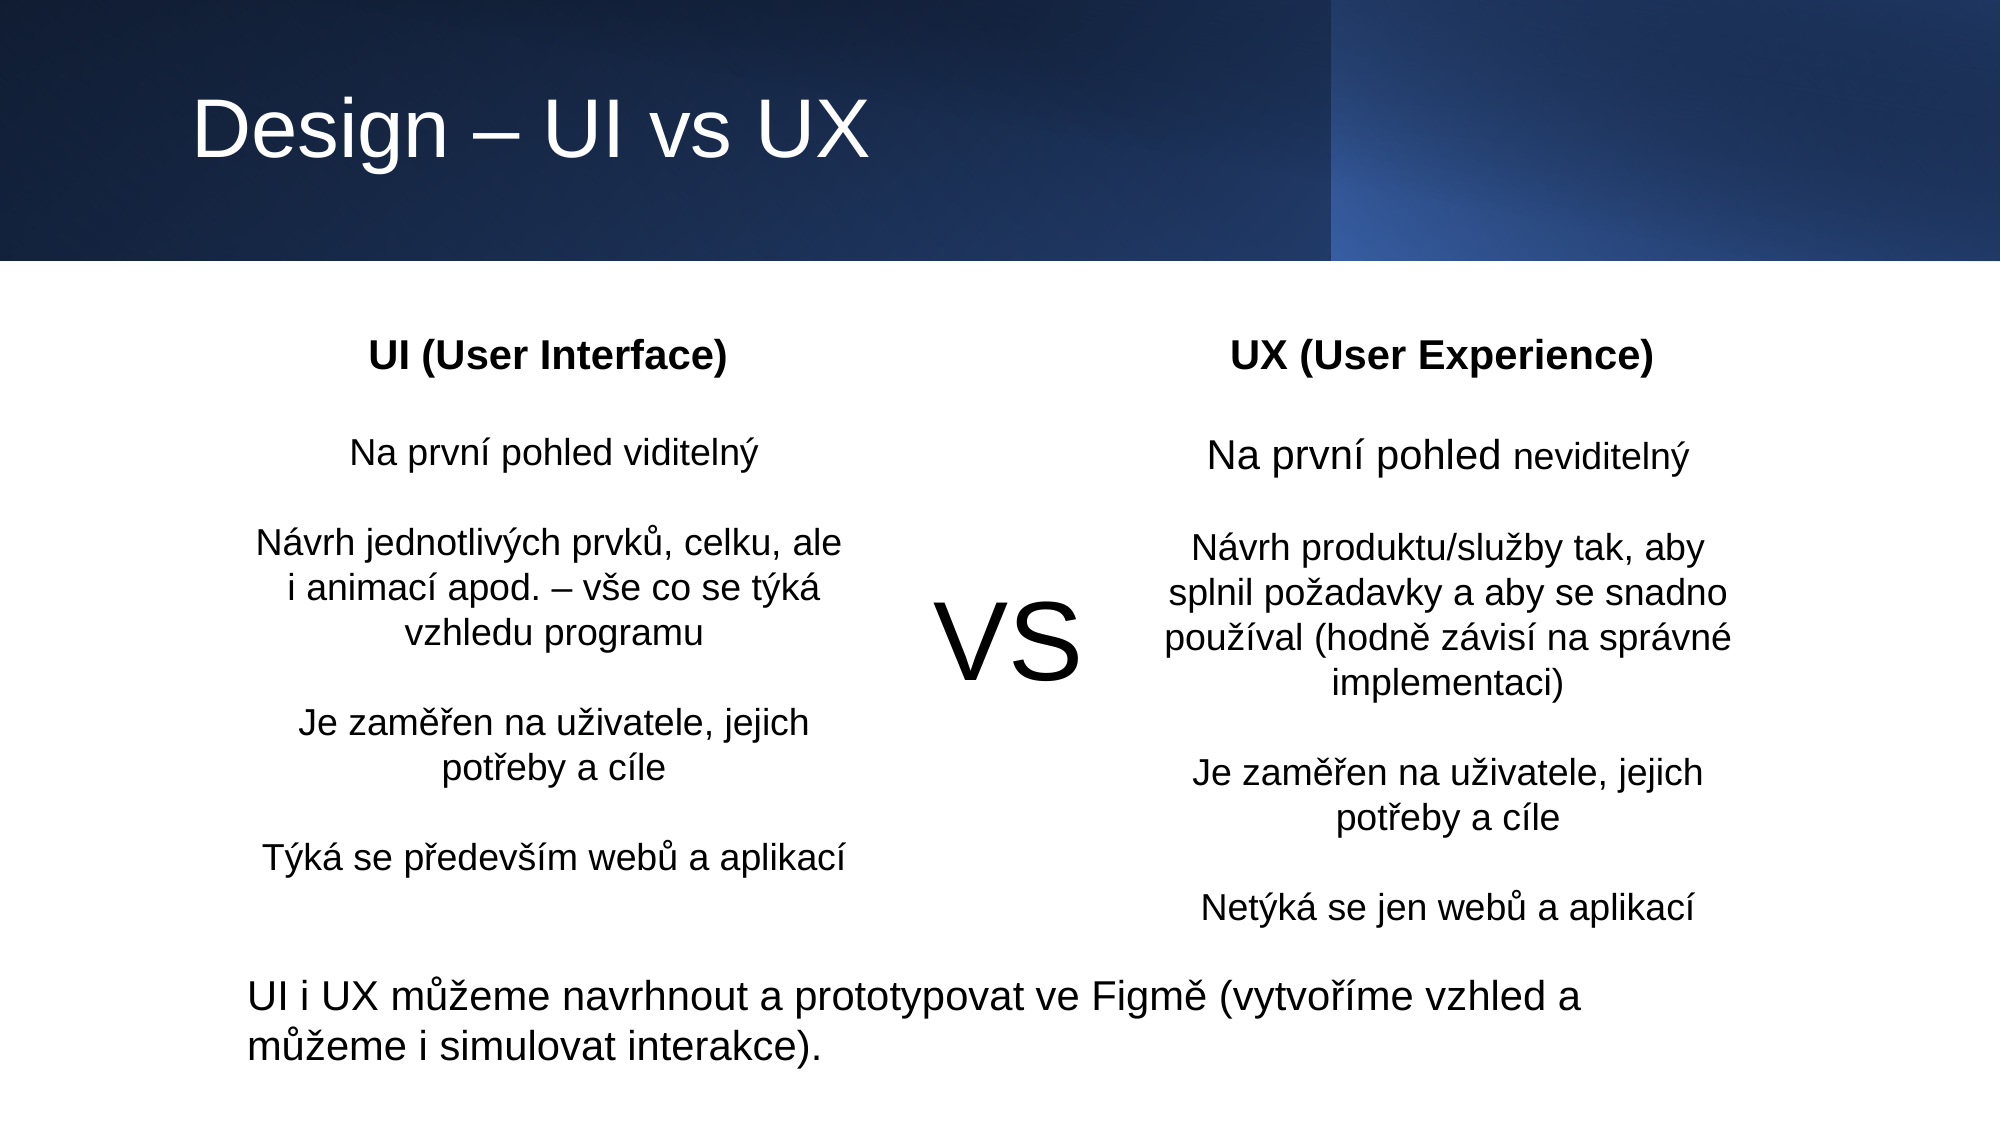

# Design – UI vs UX
UI (User Interface)

Na první pohled viditelný

Návrh jednotlivých prvků, celku, ale  i animací apod. – vše co se týká vzhledu programu
Je zaměřen na uživatele, jejich potřeby a cíle
Týká se především webů a aplikací
UX (User Experience)

Na první pohled neviditelný

Návrh produktu/služby tak, aby splnil požadavky a aby se snadno používal (hodně závisí na správné implementaci)
Je zaměřen na uživatele, jejich potřeby a cíle
Netýká se jen webů a aplikací

VS
UI i UX můžeme navrhnout a prototypovat ve Figmě (vytvoříme vzhled a můžeme i simulovat interakce).